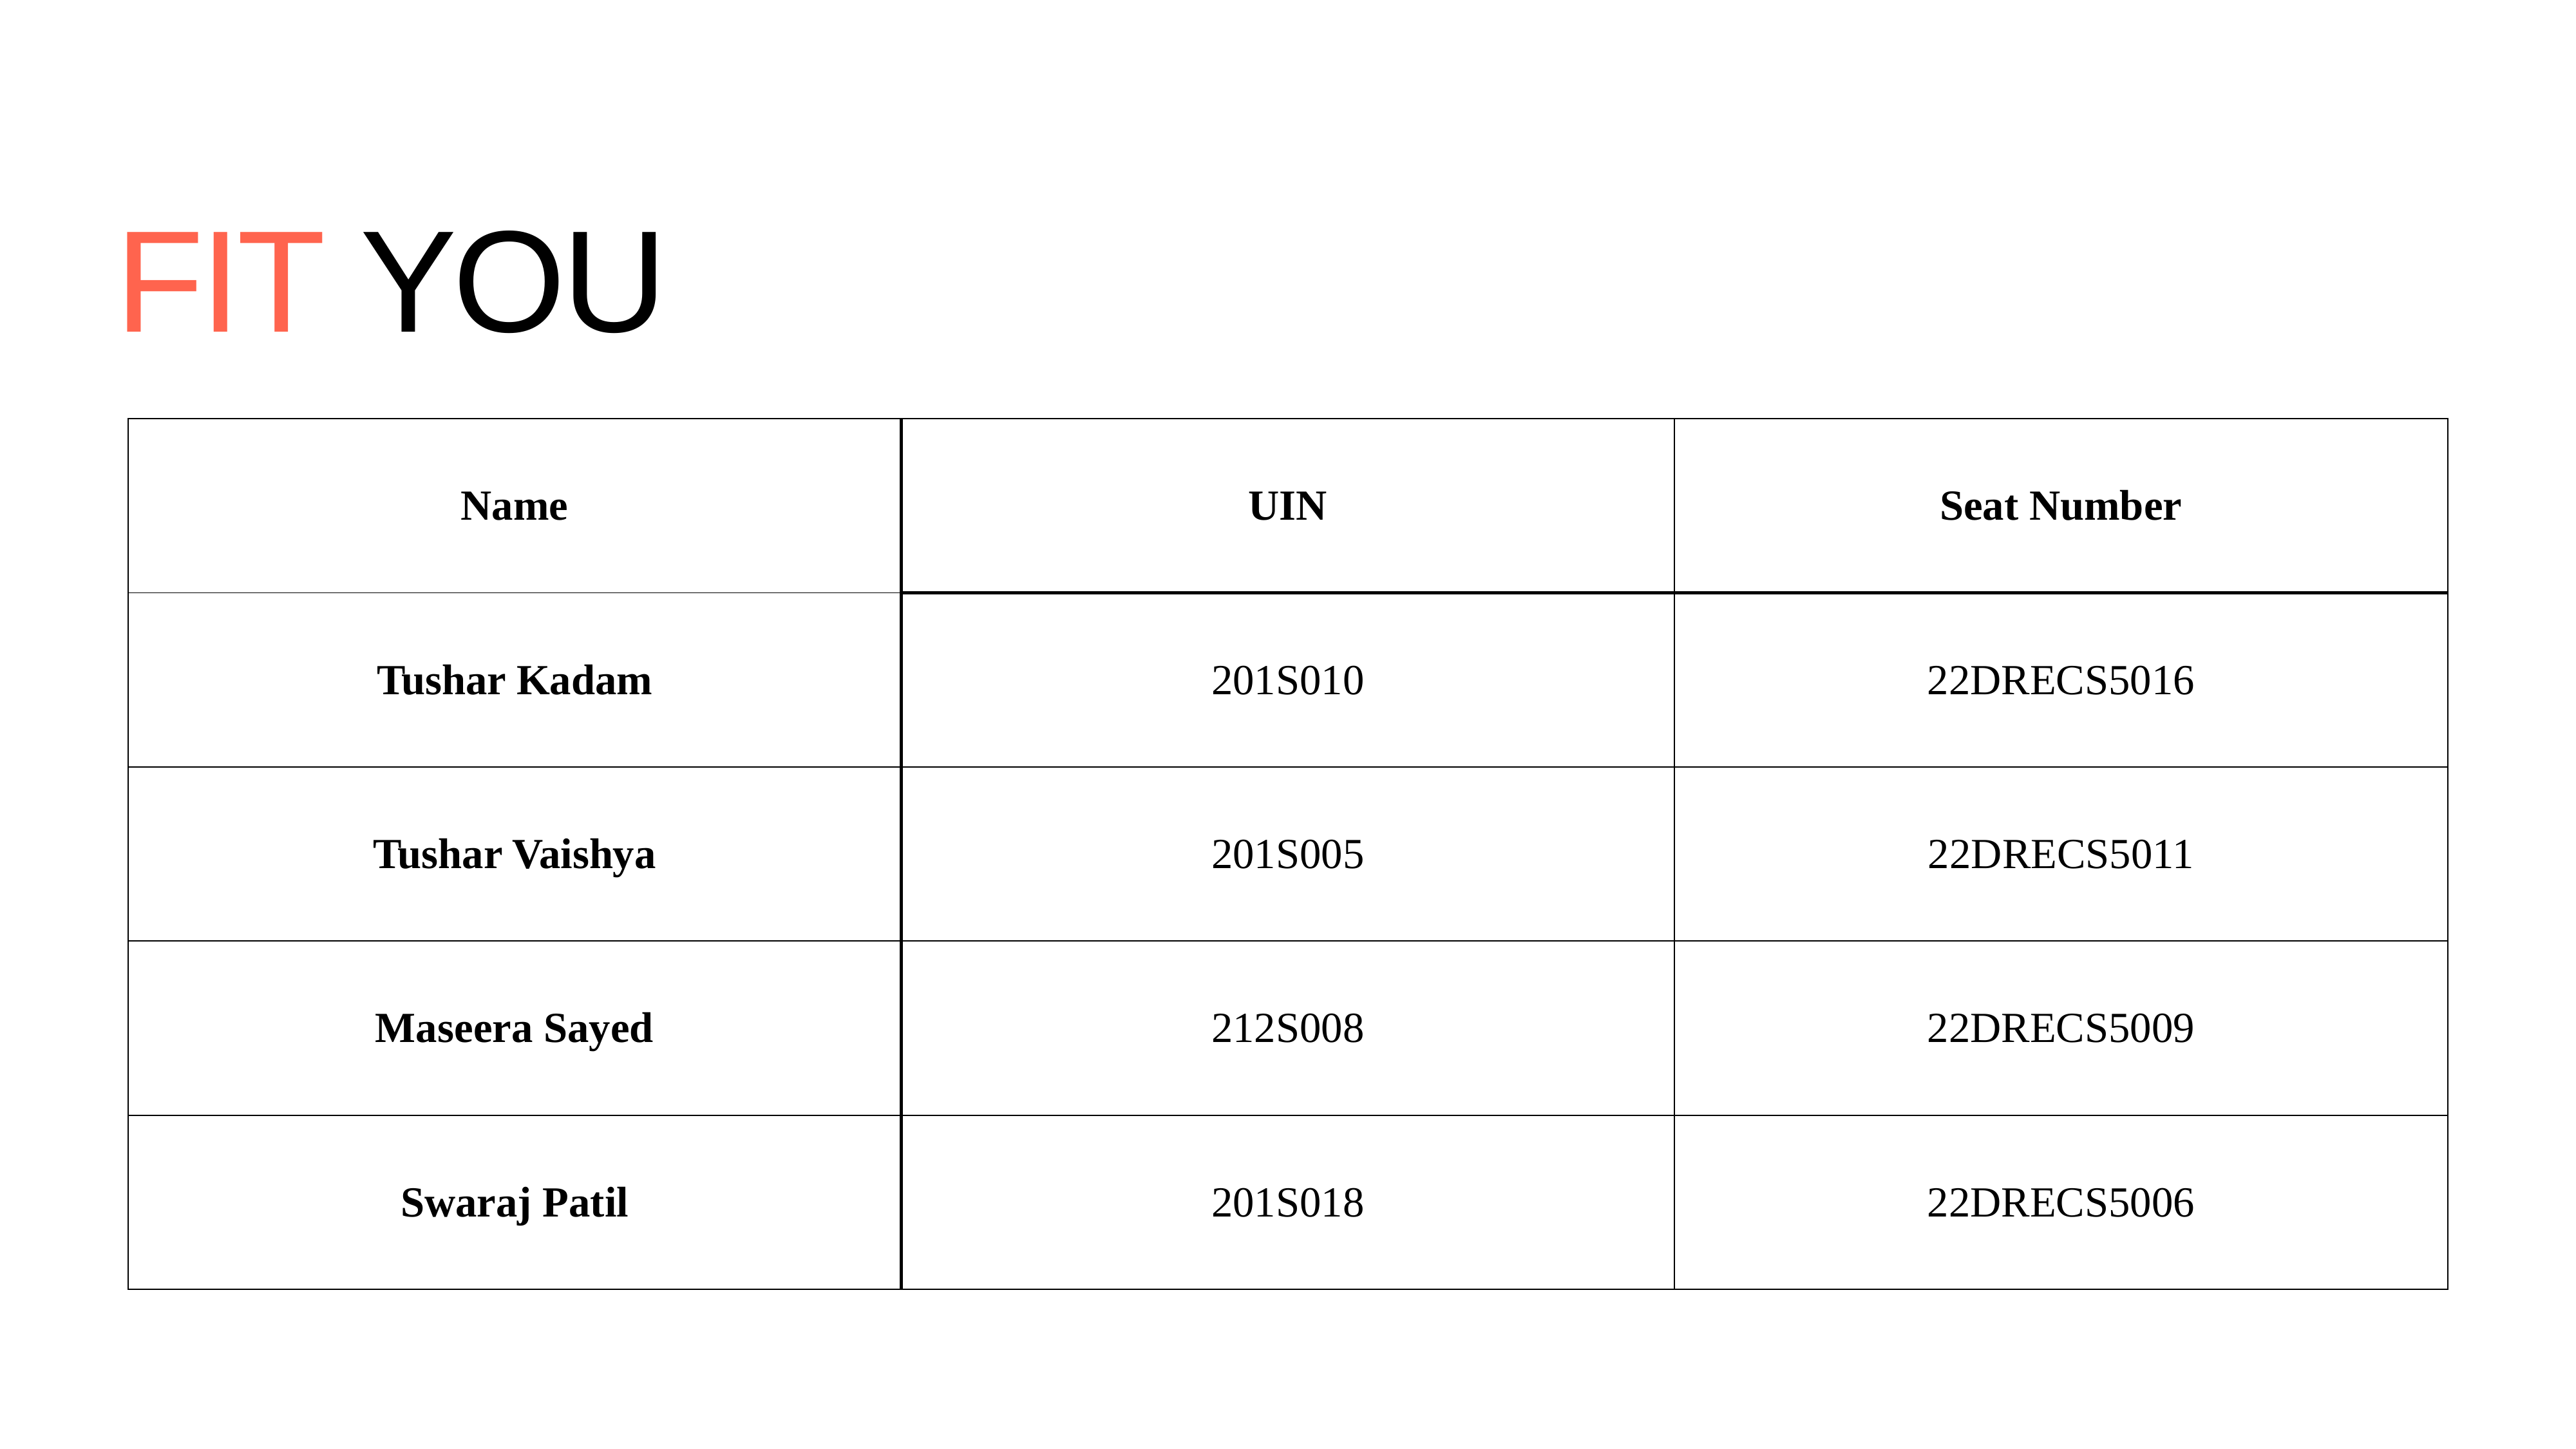

FIT YOU
| Name | UIN | Seat Number |
| --- | --- | --- |
| Tushar Kadam | 201S010 | 22DRECS5016 |
| Tushar Vaishya | 201S005 | 22DRECS5011 |
| Maseera Sayed | 212S008 | 22DRECS5009 |
| Swaraj Patil | 201S018 | 22DRECS5006 |